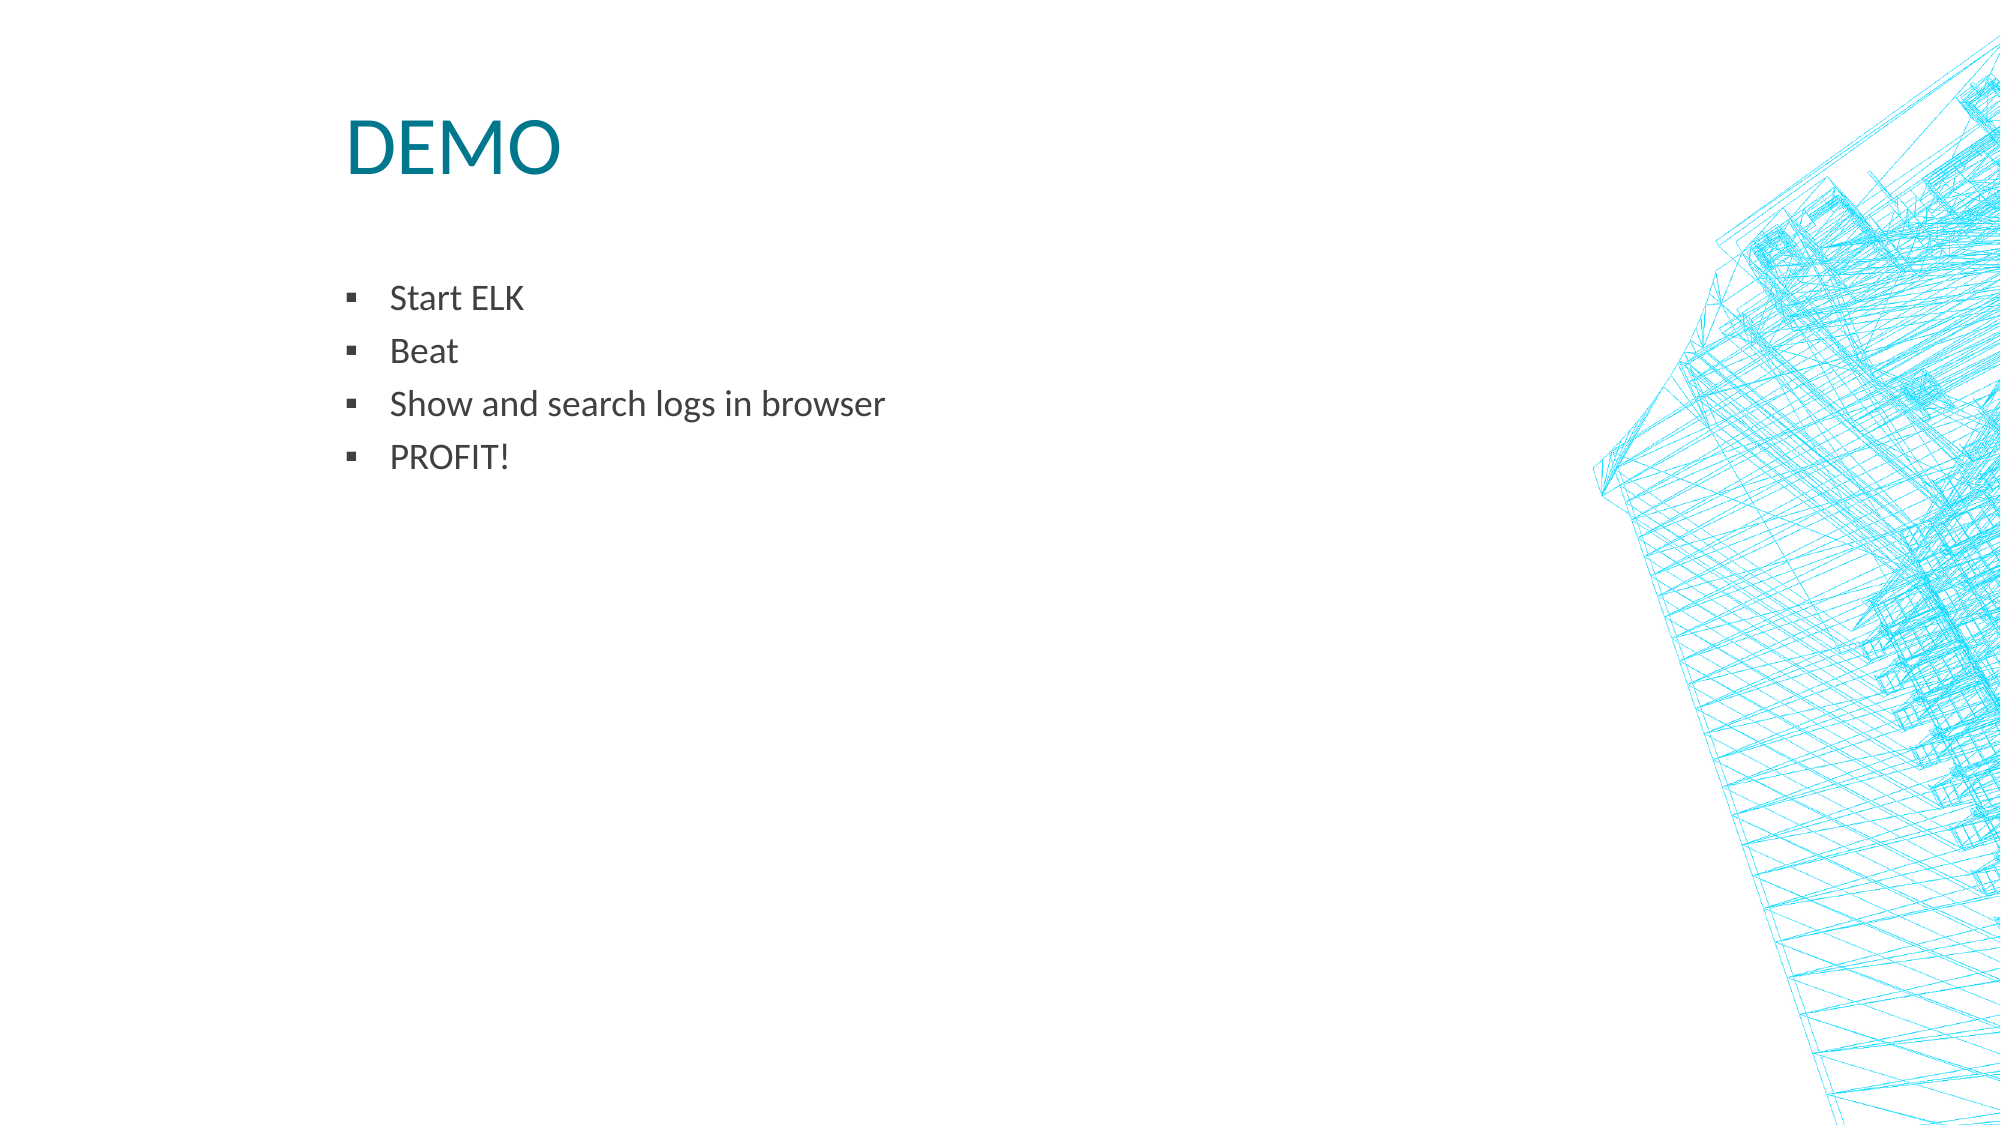

# DEMO
Start ELK
Beat
Show and search logs in browser
PROFIT!